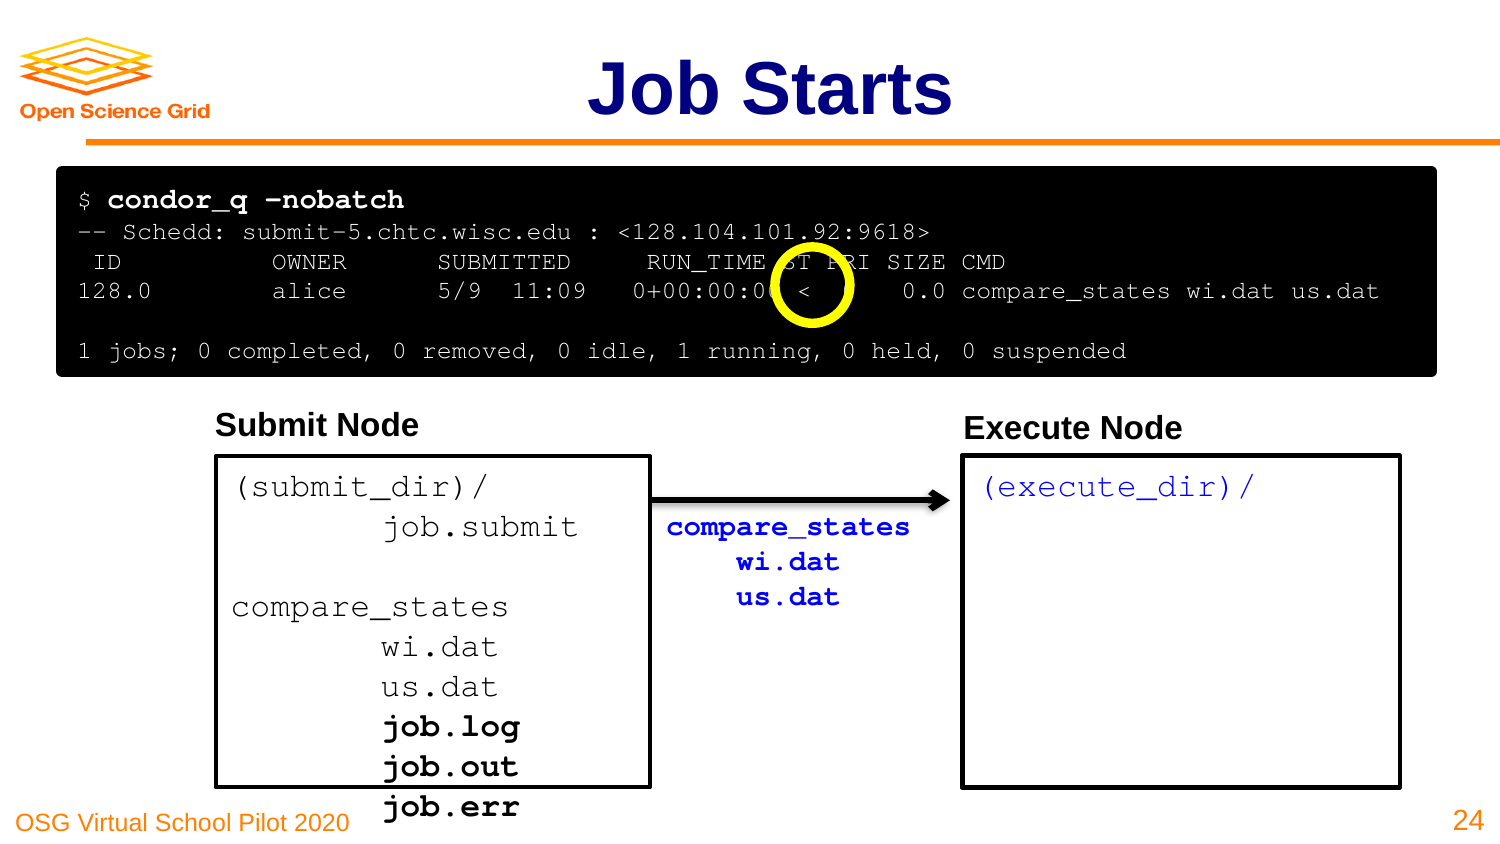

# Job Starts
$ condor_q -nobatch
-- Schedd: submit-5.chtc.wisc.edu : <128.104.101.92:9618>
 ID          OWNER      SUBMITTED     RUN_TIME ST PRI SIZE CMD
128.0        alice      5/9  11:09   0+00:00:00 <  0   0.0 compare_states wi.dat us.dat

1 jobs; 0 completed, 0 removed, 0 idle, 1 running, 0 held, 0 suspended

Submit Node
Execute Node
(execute_dir)/

(execute_dir)/

(submit_dir)/
	job.submit
	compare_states
	wi.dat
	us.dat
	job.log
	job.out
	job.err
compare_states
wi.dat
us.dat
24